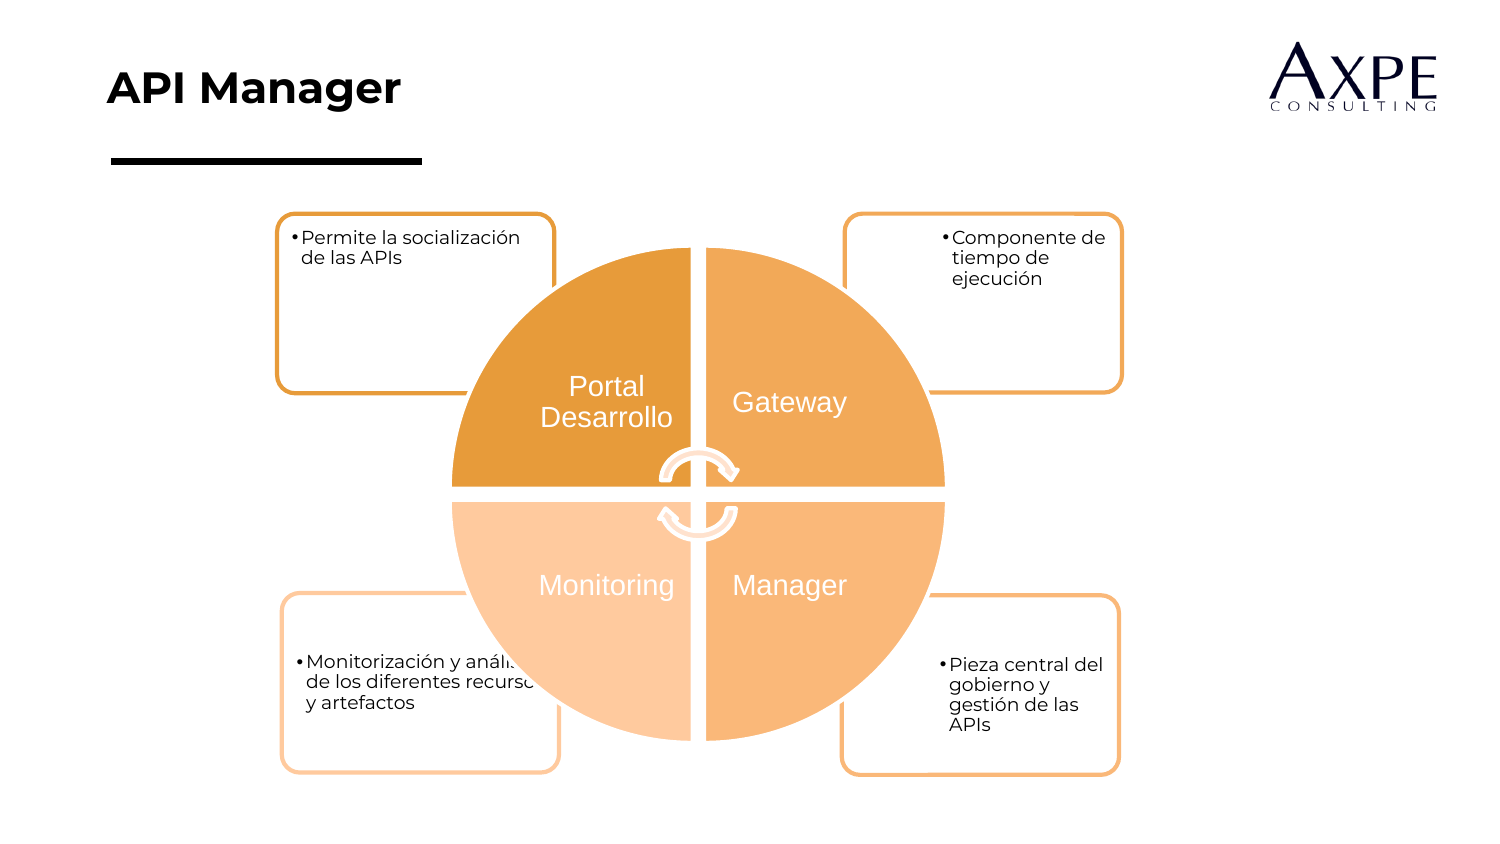

API Manager
Pieza central del gobierno y gestión de las APIs
Monitorización y análisis de los diferentes recursos y artefactos
Componente de tiempo de ejecución
Permite la socialización de las APIs
Portal Desarrollo
Gateway
Manager
Monitoring